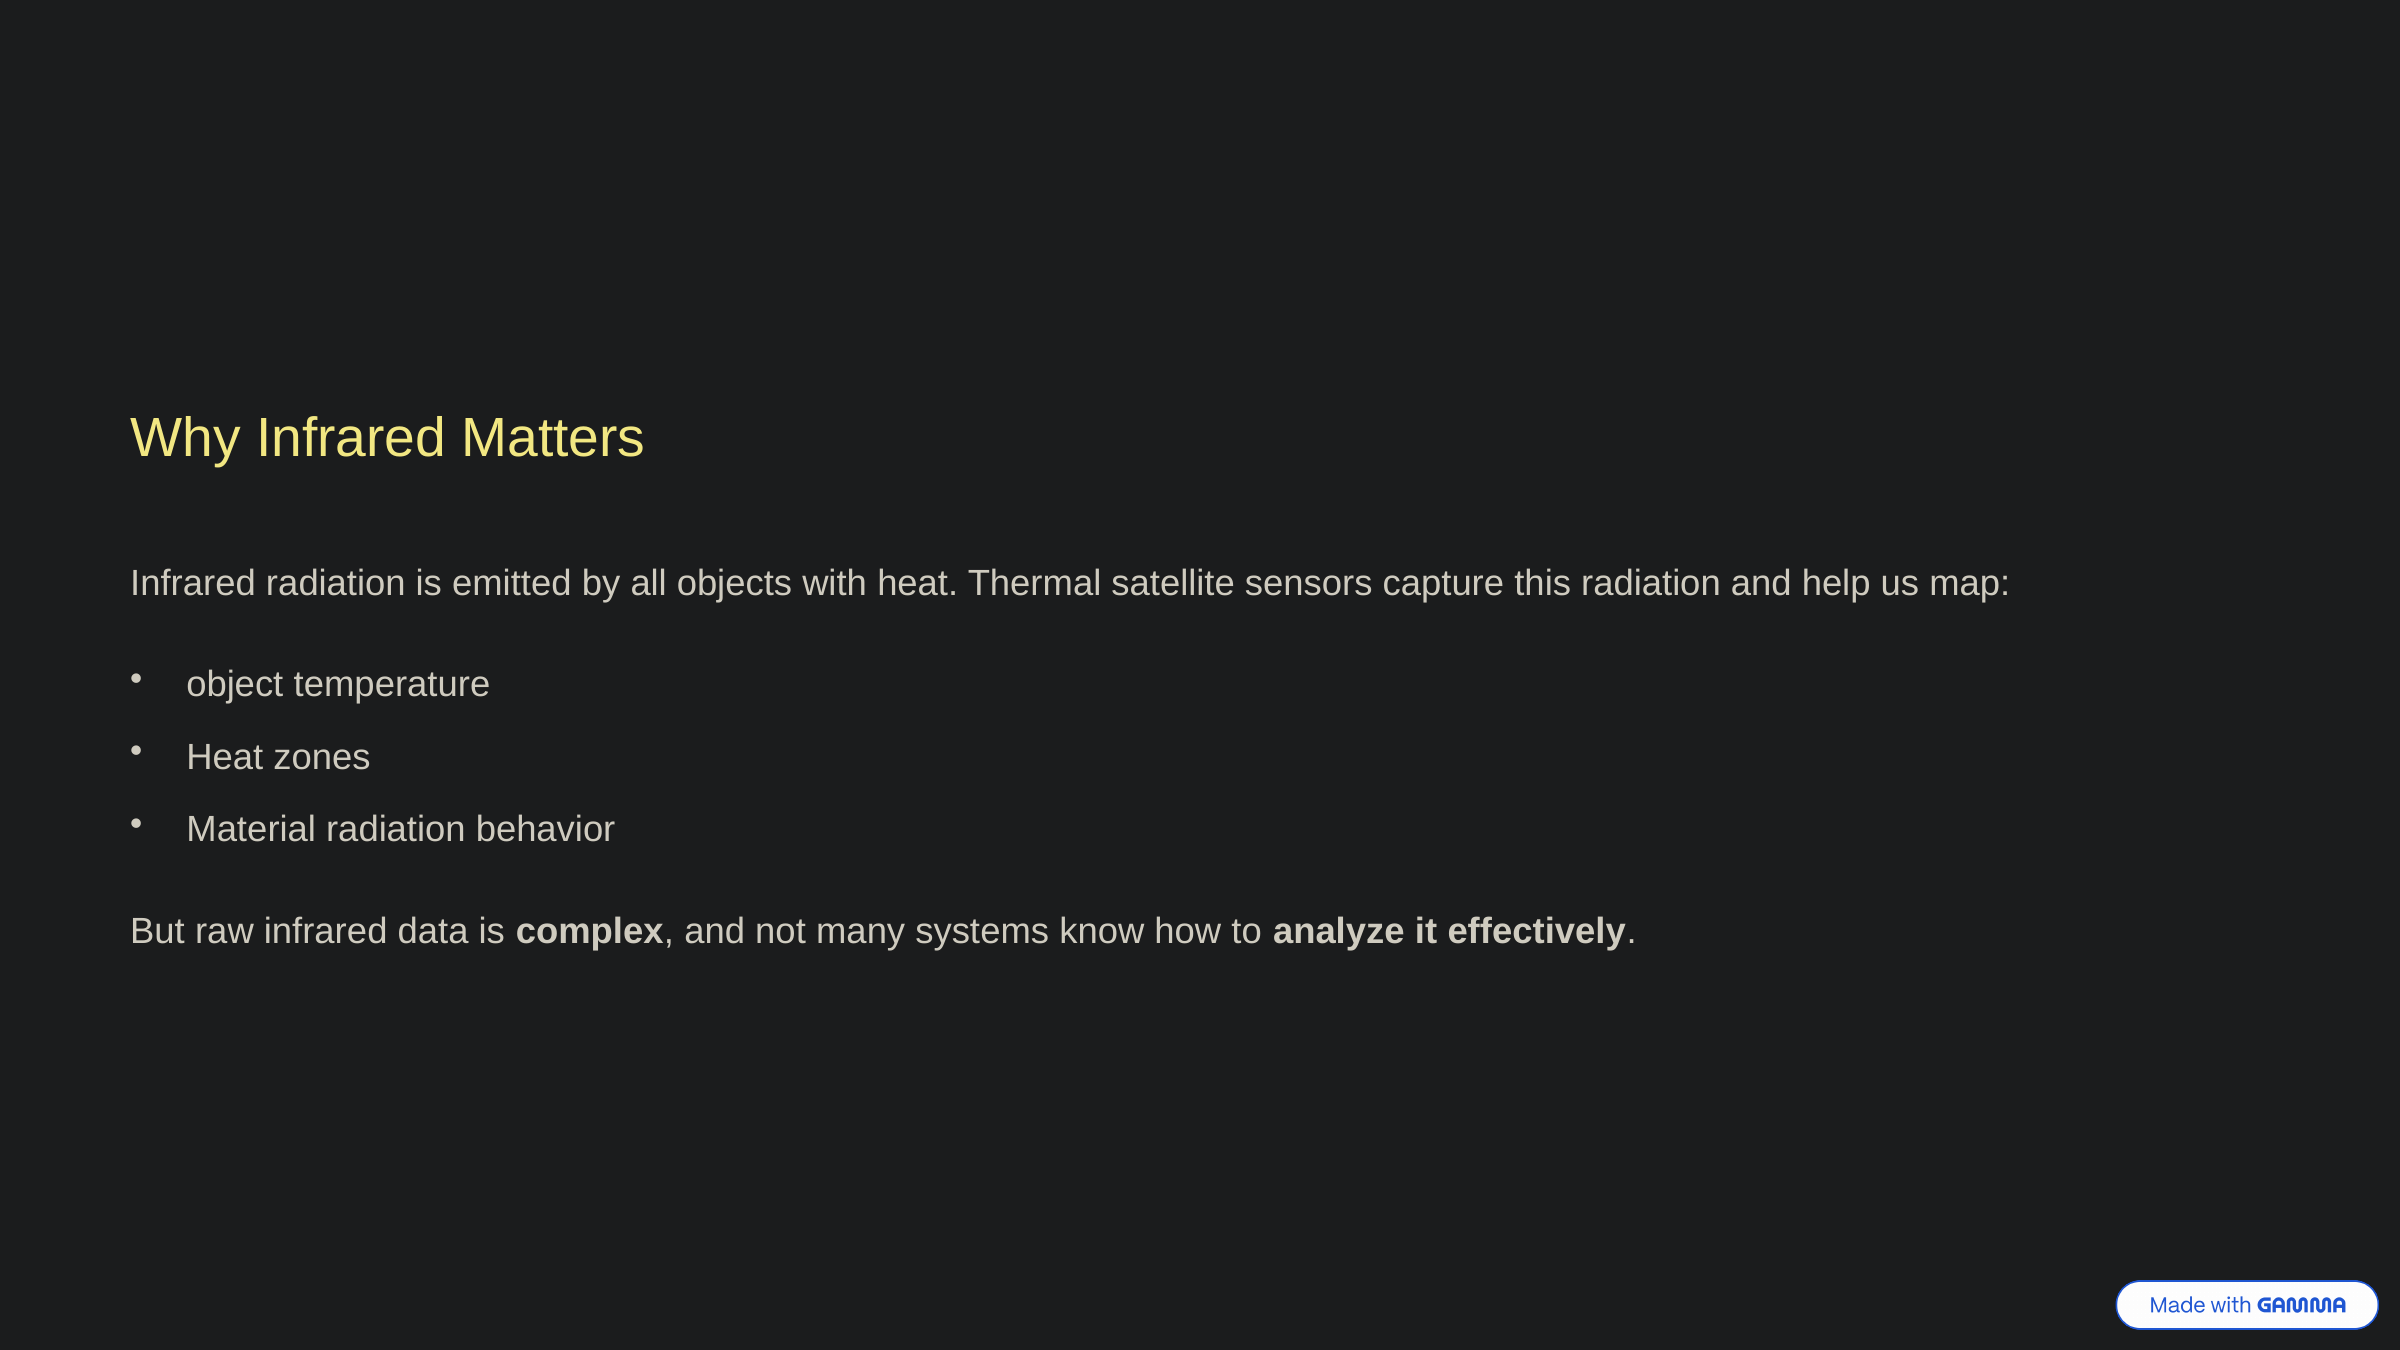

Why Infrared Matters
Infrared radiation is emitted by all objects with heat. Thermal satellite sensors capture this radiation and help us map:
object temperature
Heat zones
Material radiation behavior
But raw infrared data is complex, and not many systems know how to analyze it effectively.